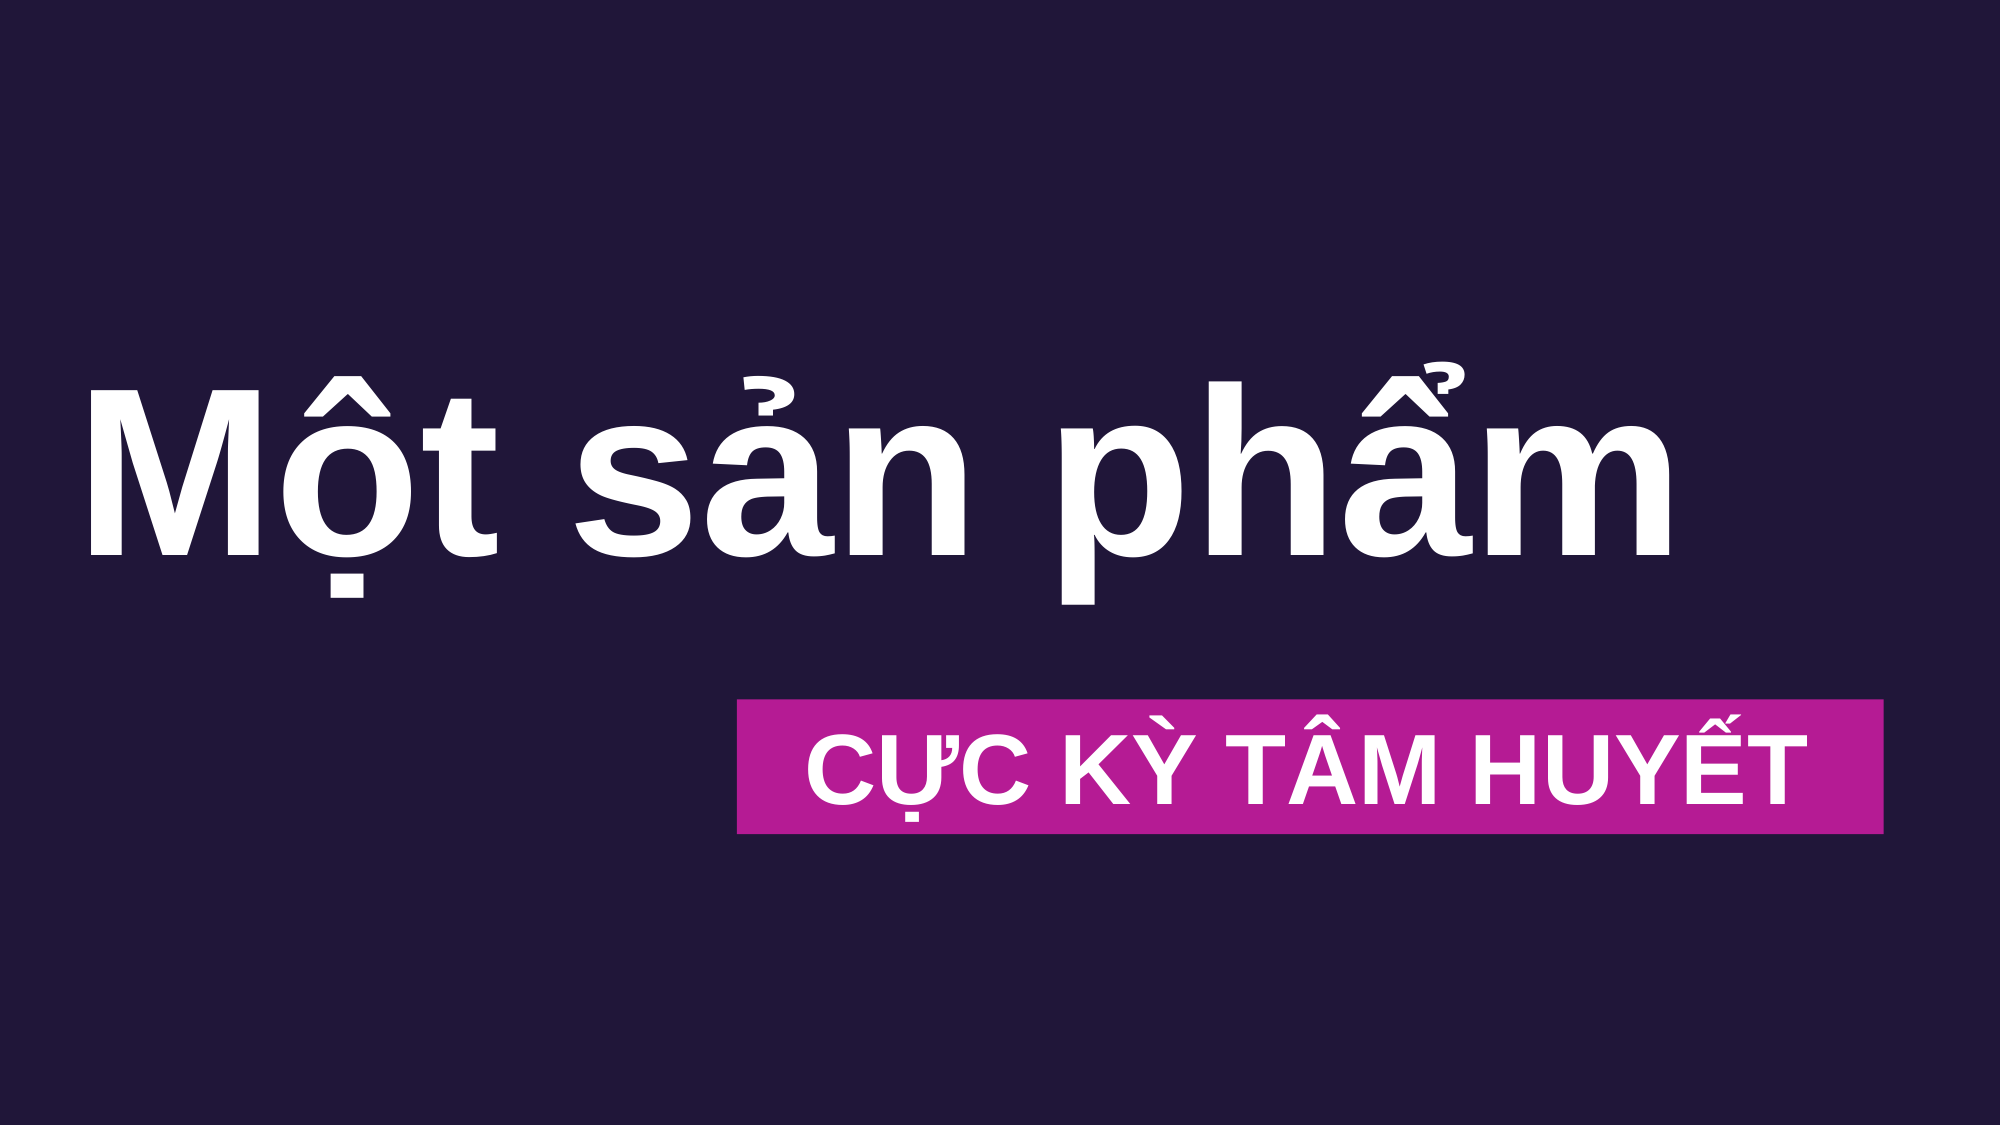

Một sản phẩm
Ý NGHĨA VỚI THỰC TẾ

CỰC KỲ TÂM HUYẾT